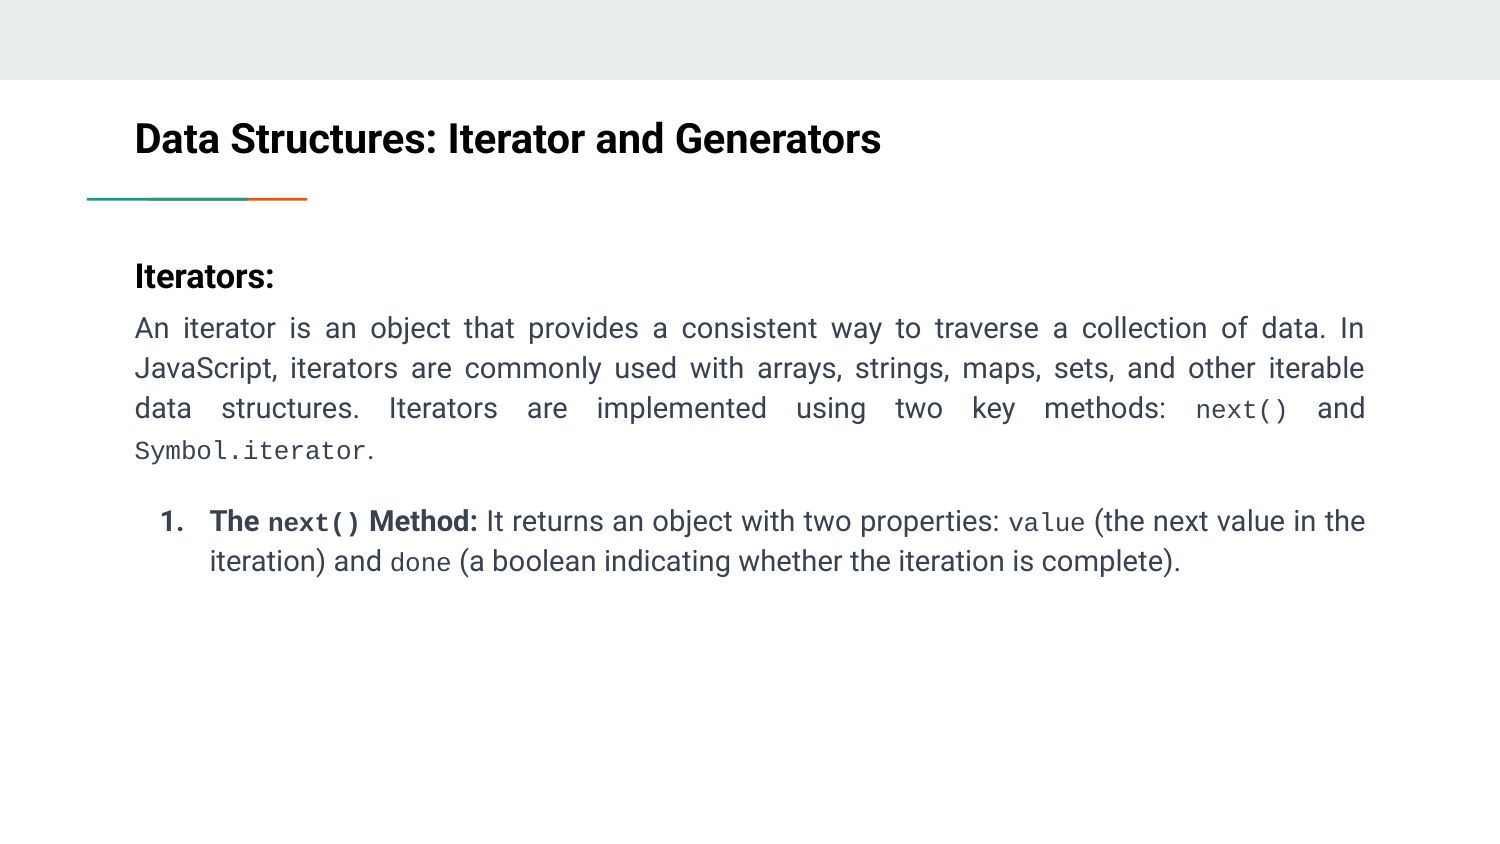

# Data Structures: Iterator and Generators

Iterators:
An iterator is an object that provides a consistent way to traverse a collection of data. In JavaScript, iterators are commonly used with arrays, strings, maps, sets, and other iterable data structures. Iterators are implemented using two key methods: next() and Symbol.iterator.
The next() Method: It returns an object with two properties: value (the next value in the iteration) and done (a boolean indicating whether the iteration is complete).